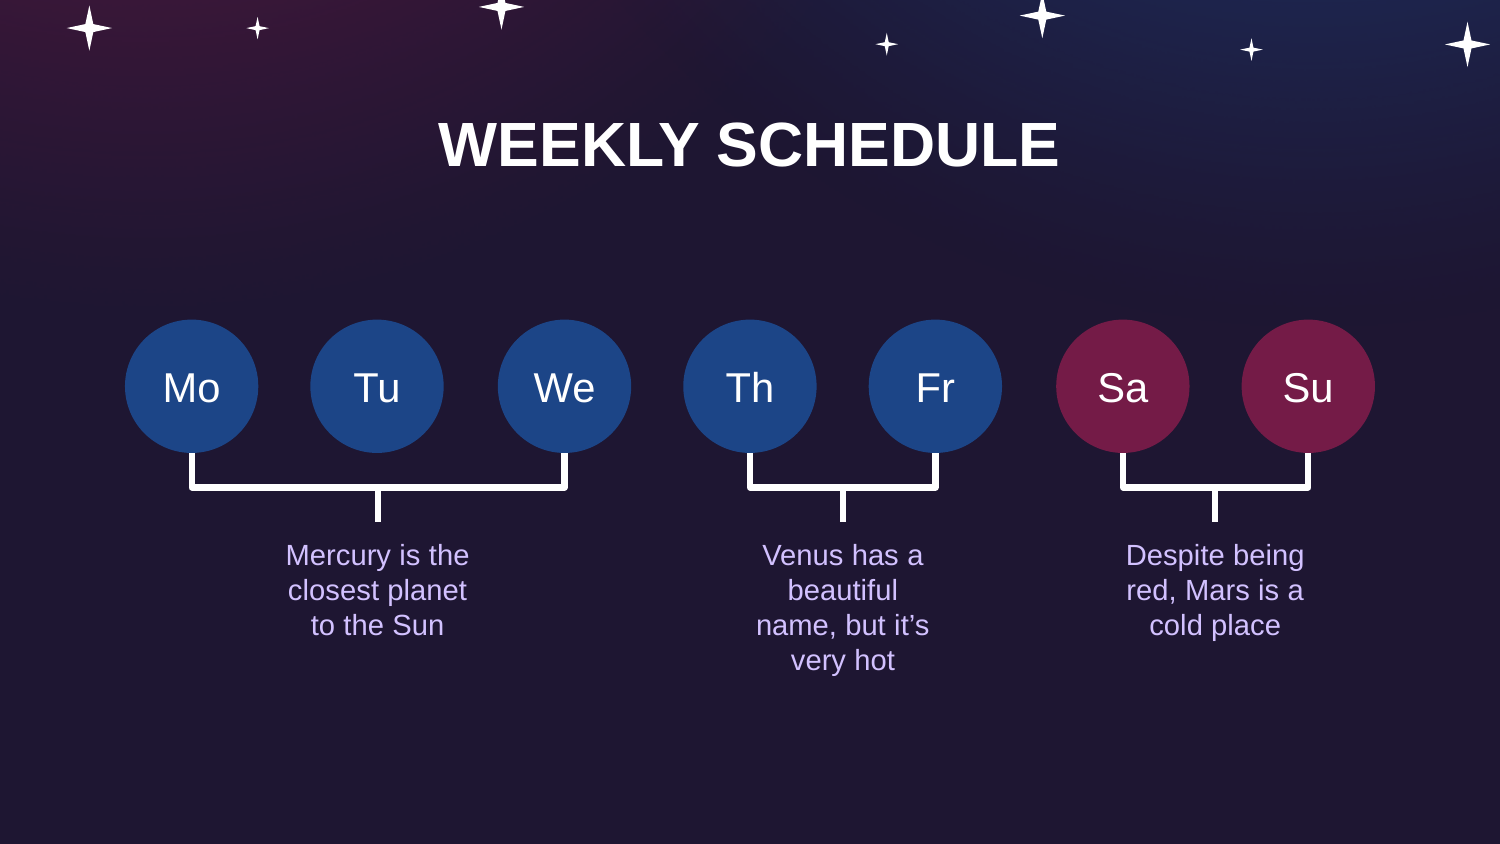

# WEEKLY SCHEDULE
Mo
Tu
We
Th
Fr
Sa
Su
Mercury is the closest planet to the Sun
Venus has a beautiful name, but it’s very hot
Despite being red, Mars is a cold place